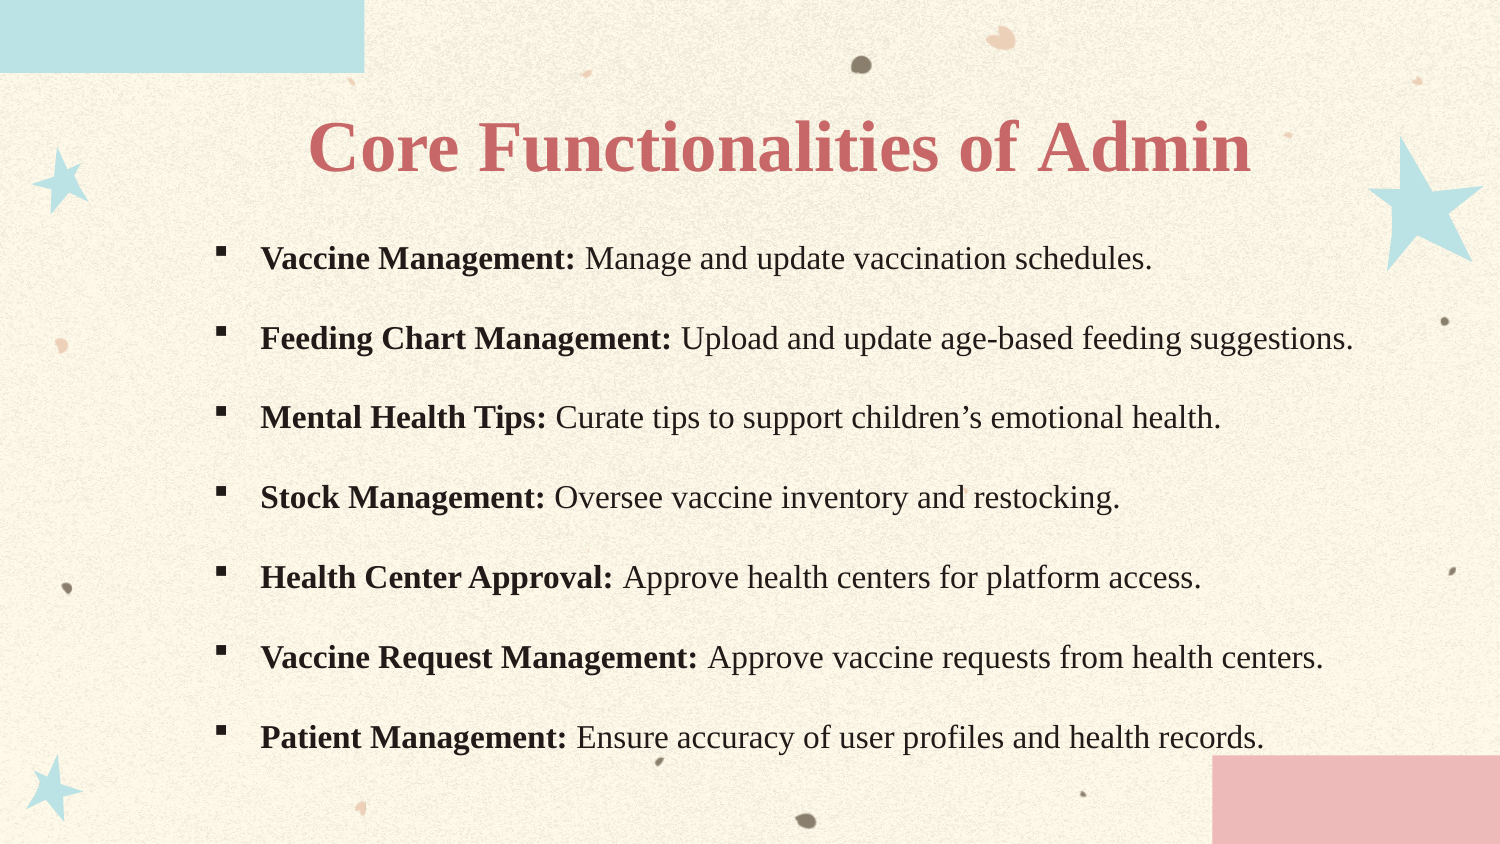

# Core Functionalities of Admin
Vaccine Management: Manage and update vaccination schedules.

Feeding Chart Management: Upload and update age-based feeding suggestions.

Mental Health Tips: Curate tips to support children’s emotional health.

Stock Management: Oversee vaccine inventory and restocking.

Health Center Approval: Approve health centers for platform access.

Vaccine Request Management: Approve vaccine requests from health centers.

Patient Management: Ensure accuracy of user profiles and health records.